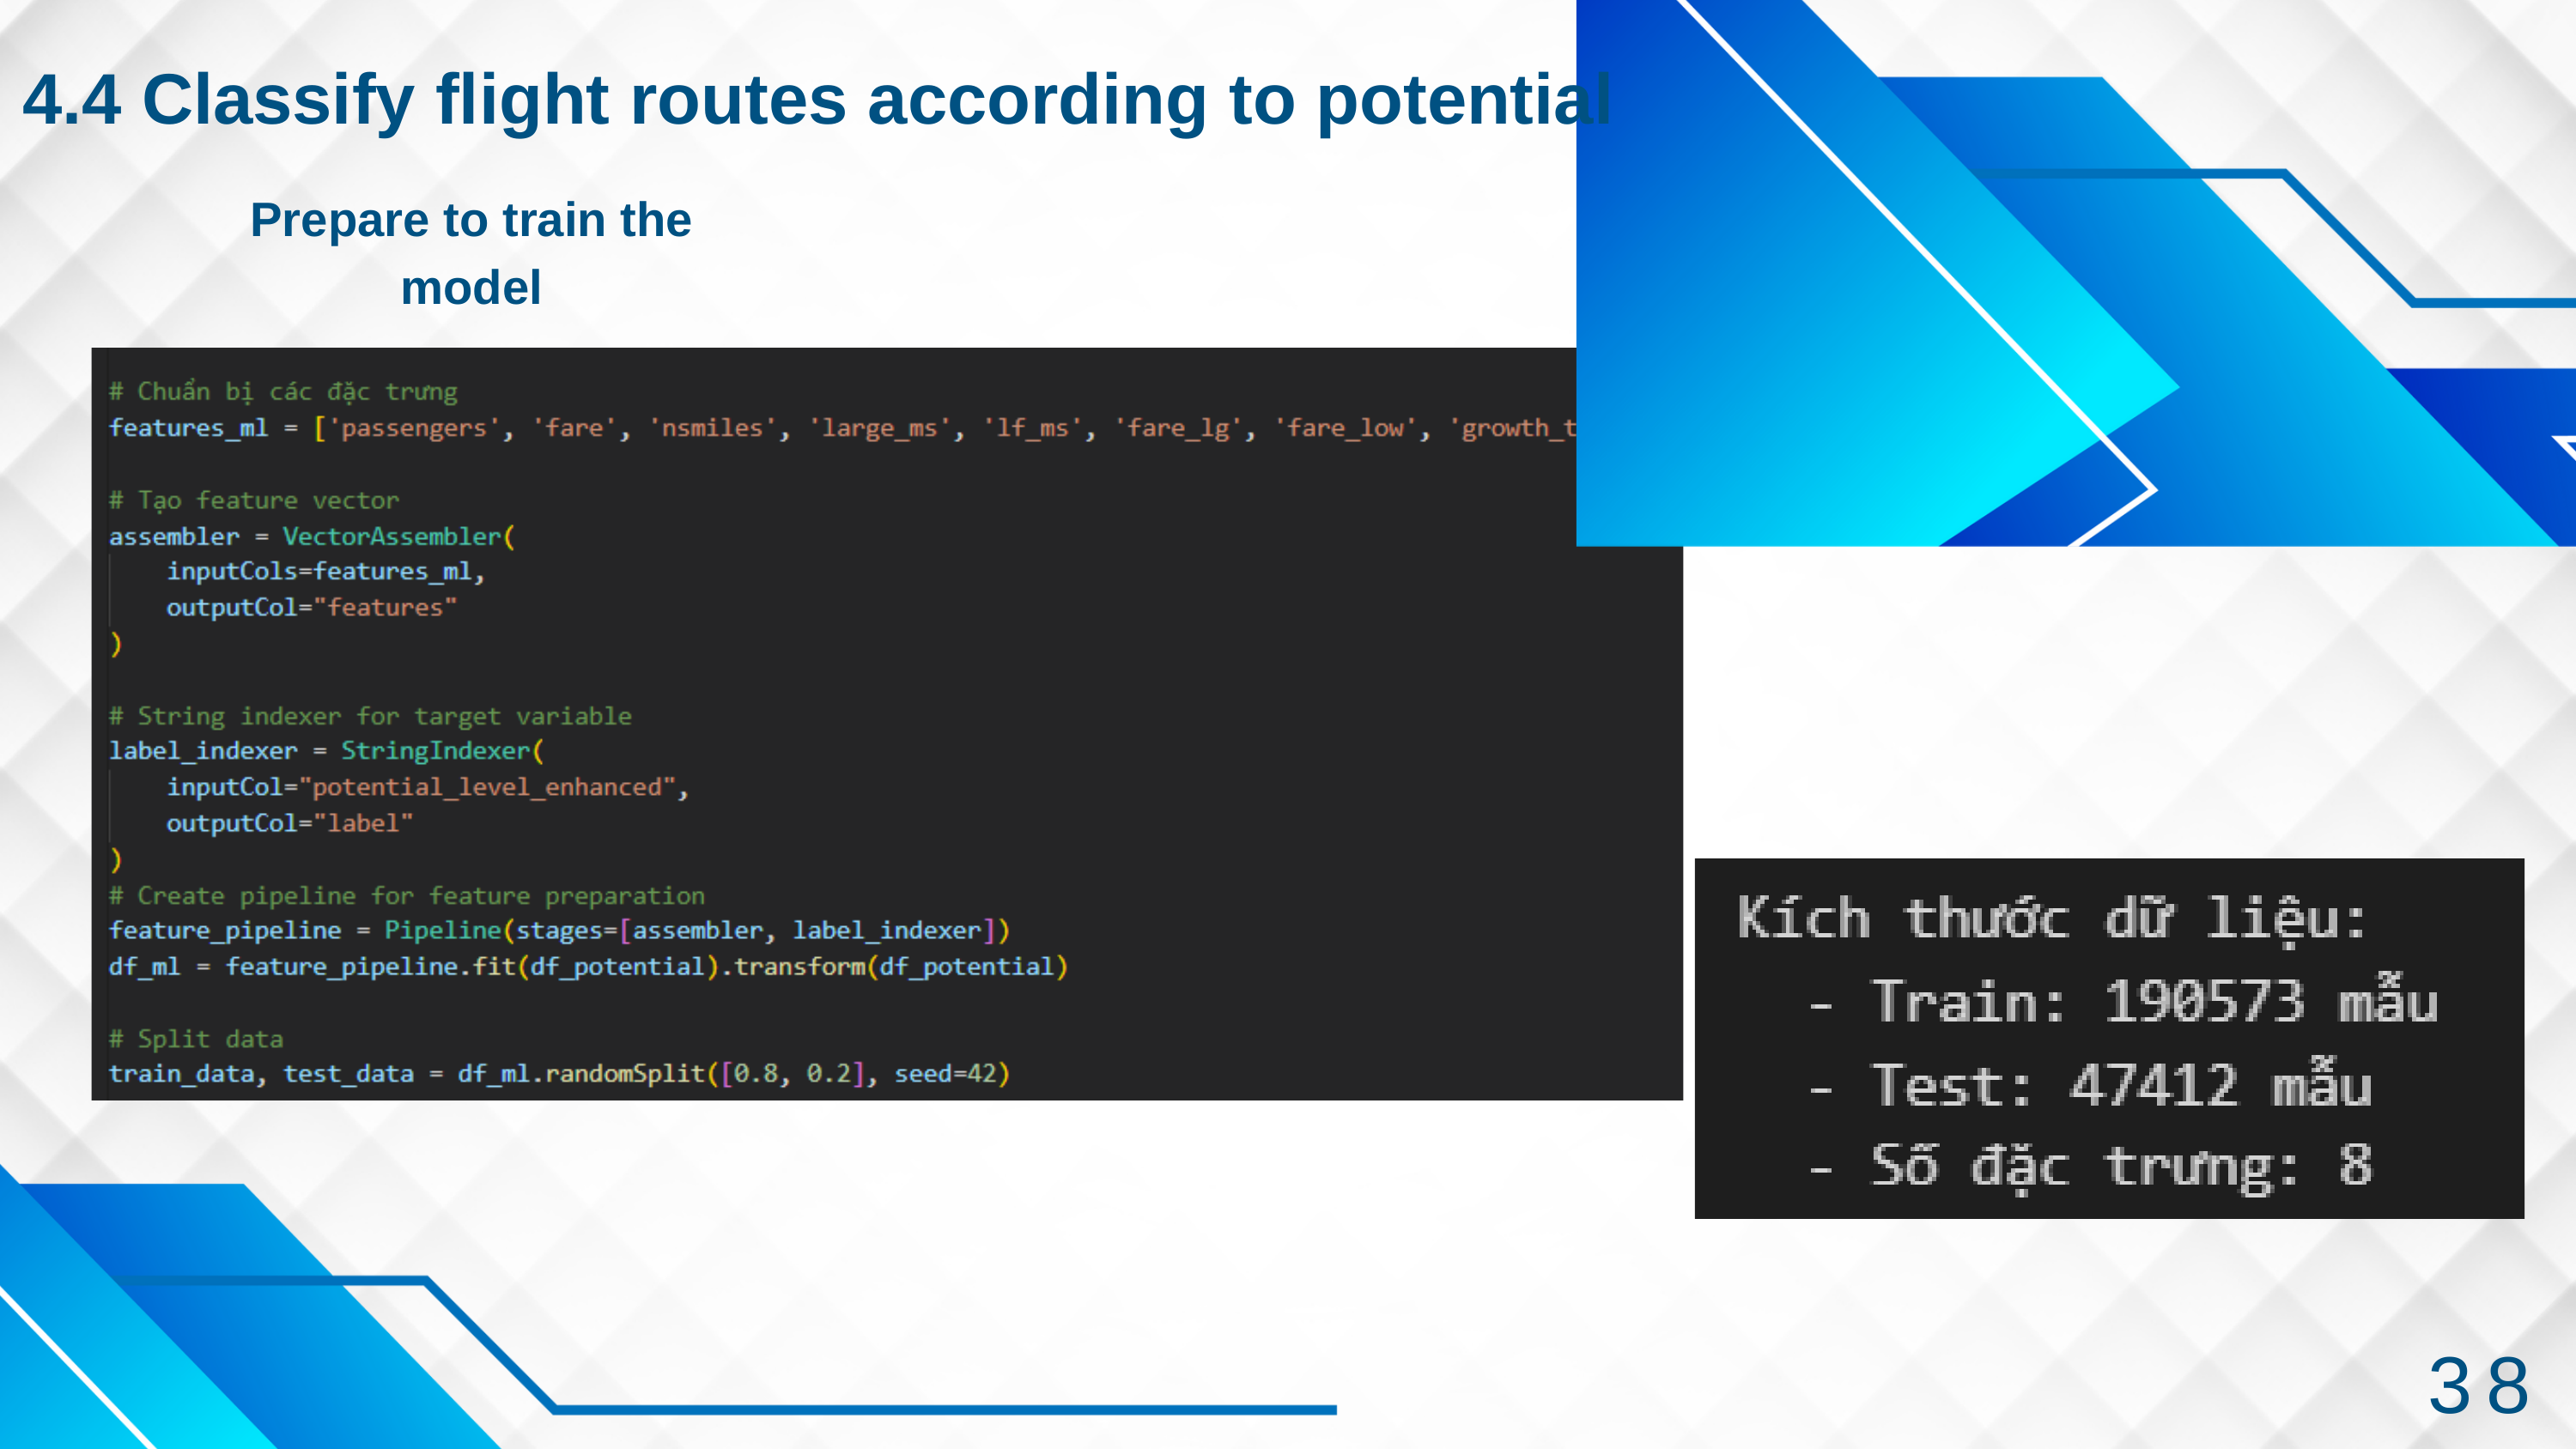

4.4 Classify flight routes according to potential
Prepare to train the model

38